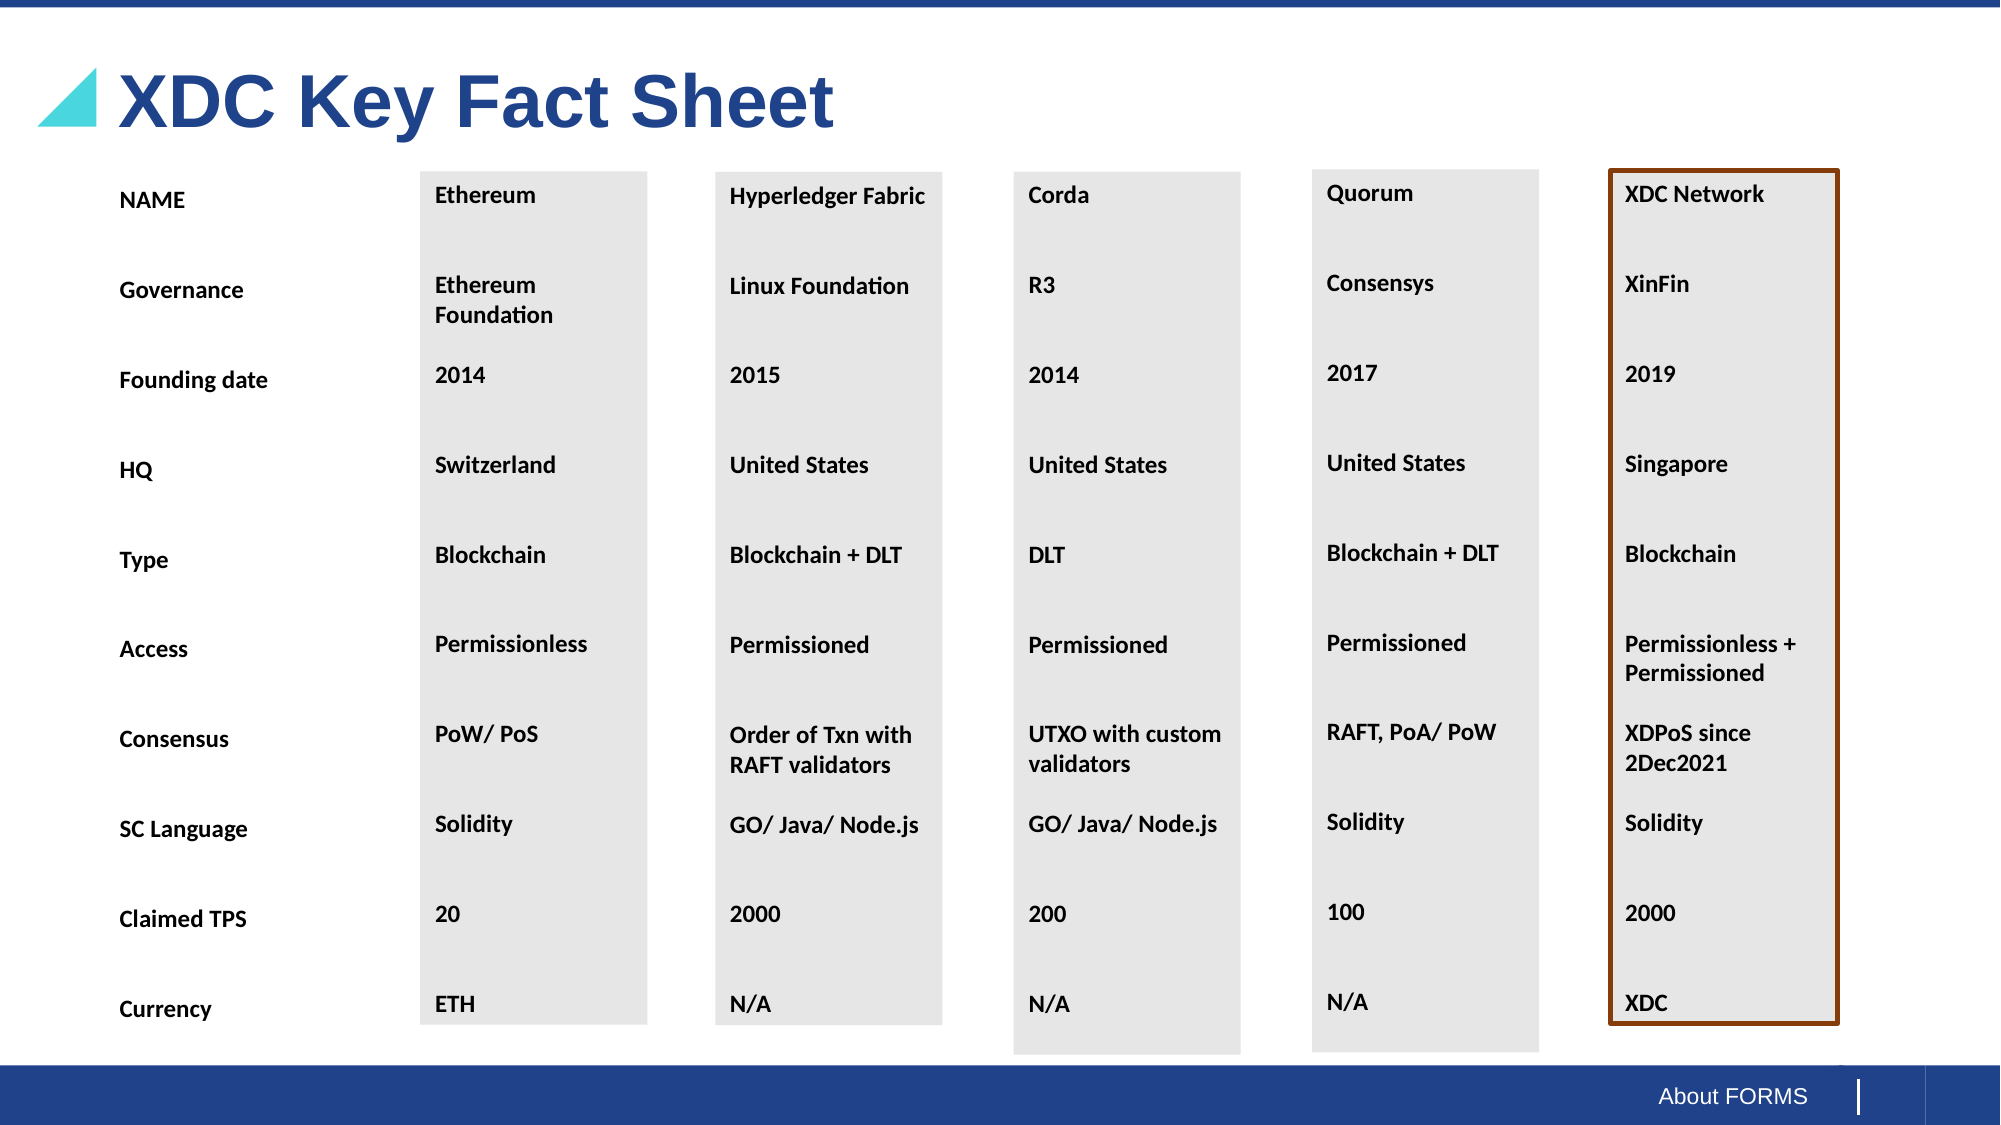

XDC Key Fact Sheet

Quorum

Consensys

2017

United States

Blockchain + DLT

Permissioned

RAFT, PoA/ PoW

Solidity

100

N/A

XDC Network

XinFin

2019

Singapore

Blockchain

Permissionless + Permissioned

XDPoS since 2Dec2021

Solidity

2000

XDC
Ethereum

Ethereum Foundation

2014

Switzerland

Blockchain

Permissionless

PoW/ PoS

Solidity

20

ETH
Corda

R3

2014

United States

DLT

Permissioned

UTXO with custom validators

GO/ Java/ Node.js

200

N/A

Hyperledger Fabric

Linux Foundation

2015

United States

Blockchain + DLT

Permissioned

Order of Txn with RAFT validators

GO/ Java/ Node.js

2000

N/A
NAME

Governance

Founding date

HQ

Type

Access

Consensus

SC Language

Claimed TPS

Currency
18

About FORMS